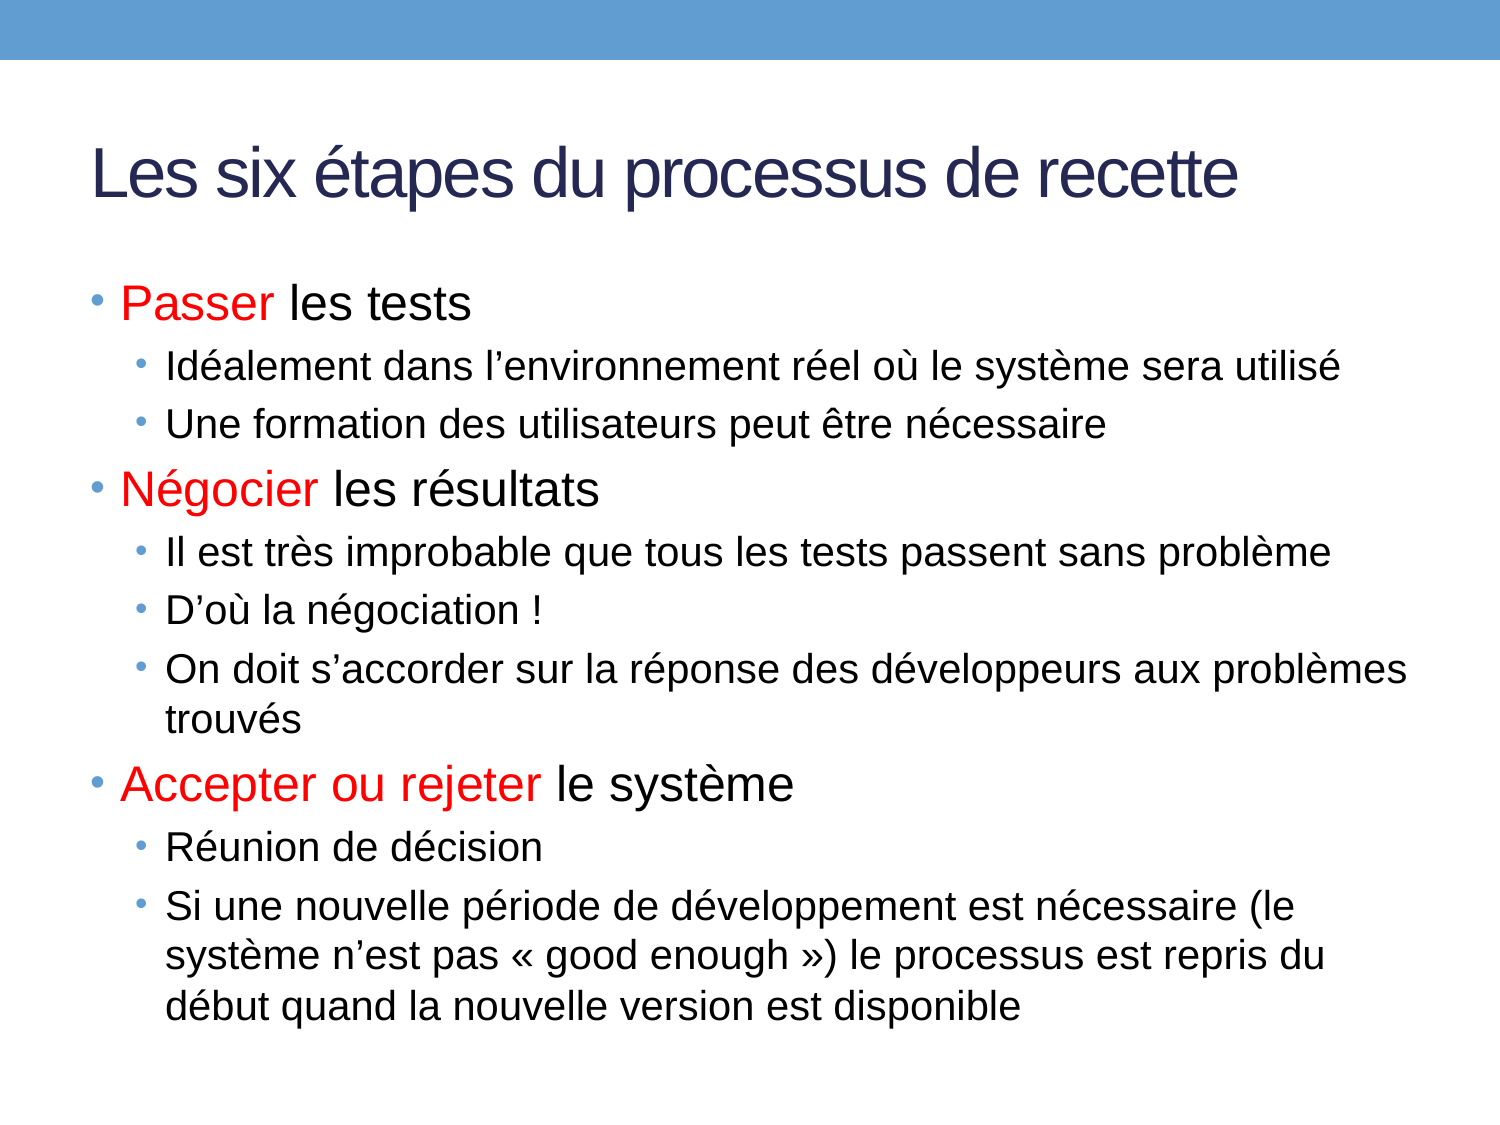

# Les six étapes du processus de recette
Passer les tests
Idéalement dans l’environnement réel où le système sera utilisé
Une formation des utilisateurs peut être nécessaire
Négocier les résultats
Il est très improbable que tous les tests passent sans problème
D’où la négociation !
On doit s’accorder sur la réponse des développeurs aux problèmes trouvés
Accepter ou rejeter le système
Réunion de décision
Si une nouvelle période de développement est nécessaire (le système n’est pas « good enough ») le processus est repris du début quand la nouvelle version est disponible